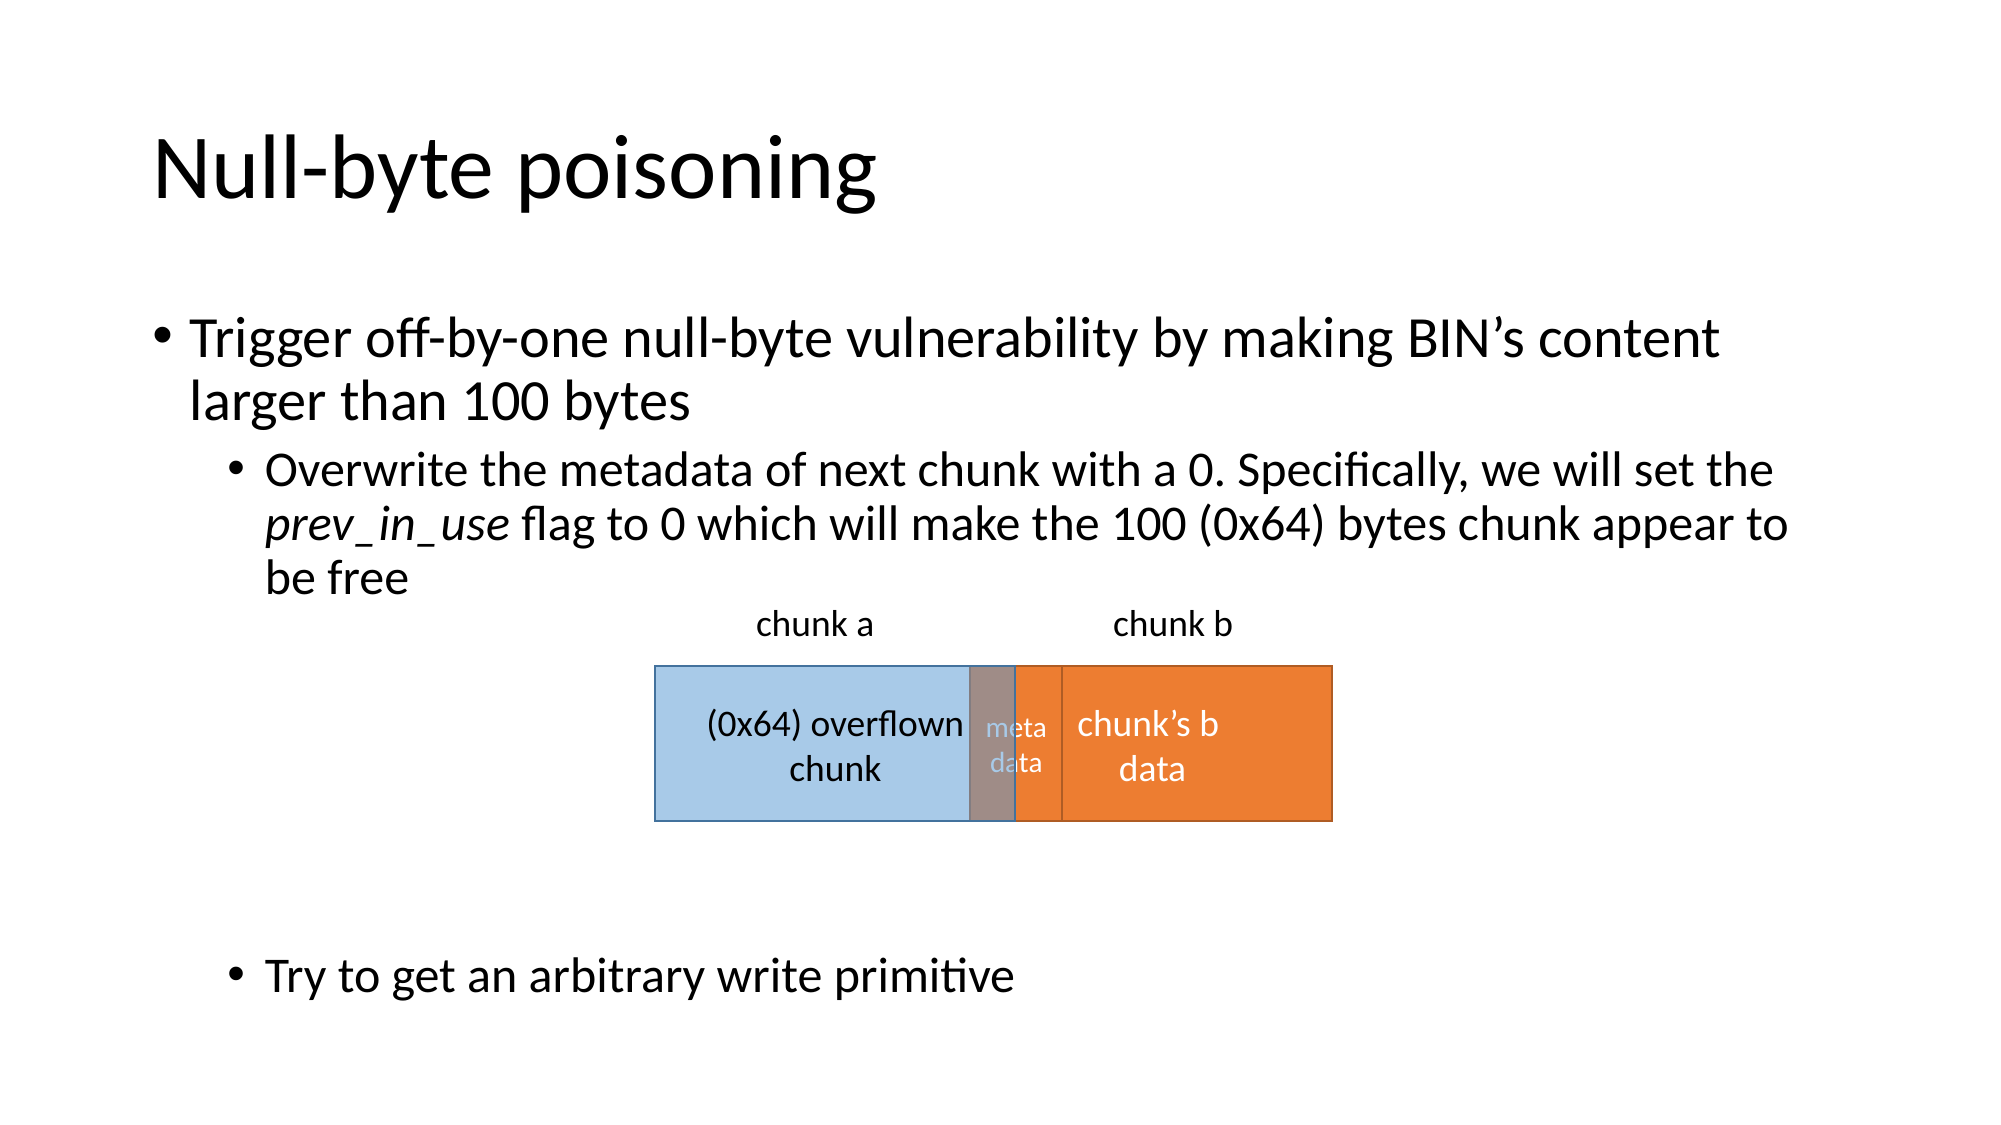

# Null-byte poisoning
Trigger off-by-one null-byte vulnerability by making BIN’s content larger than 100 bytes
Overwrite the metadata of next chunk with a 0. Specifically, we will set the prev_in_use flag to 0 which will make the 100 (0x64) bytes chunk appear to be free

Try to get an arbitrary write primitive
chunk a
chunk b
(0x64) overflown chunk
metadata
chunk’s b
data